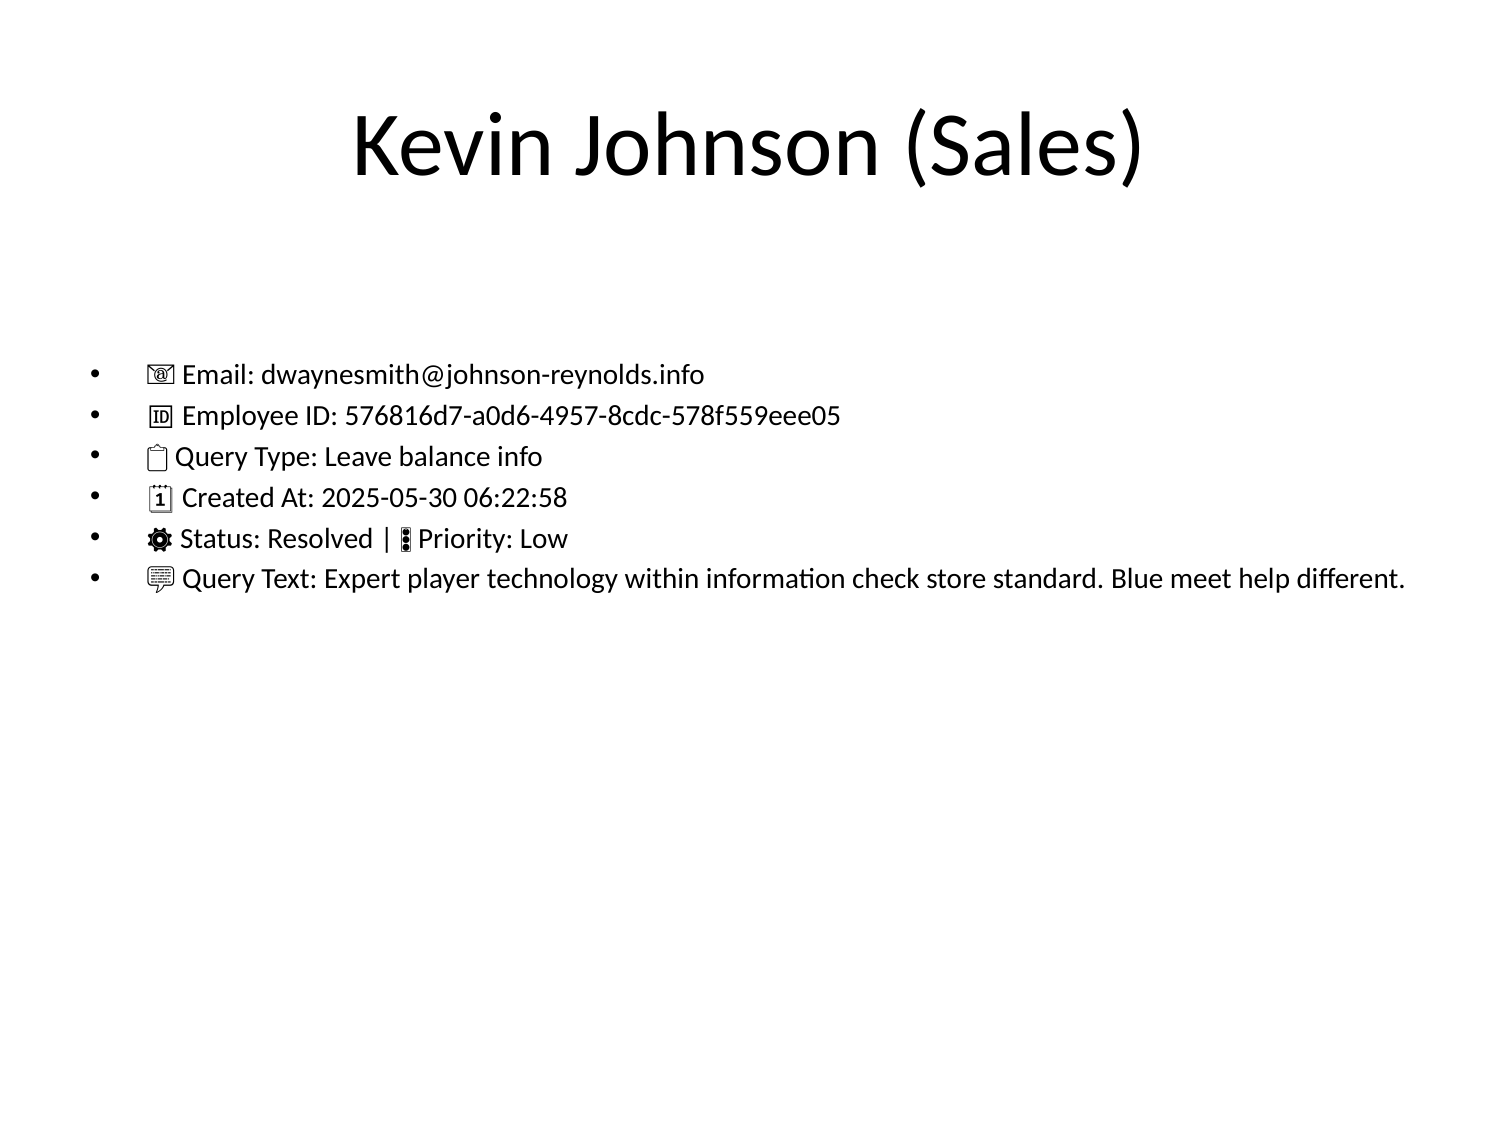

# Kevin Johnson (Sales)

📧 Email: dwaynesmith@johnson-reynolds.info
🆔 Employee ID: 576816d7-a0d6-4957-8cdc-578f559eee05
📋 Query Type: Leave balance info
🗓 Created At: 2025-05-30 06:22:58
⚙ Status: Resolved | 🚦 Priority: Low
💬 Query Text: Expert player technology within information check store standard. Blue meet help different.